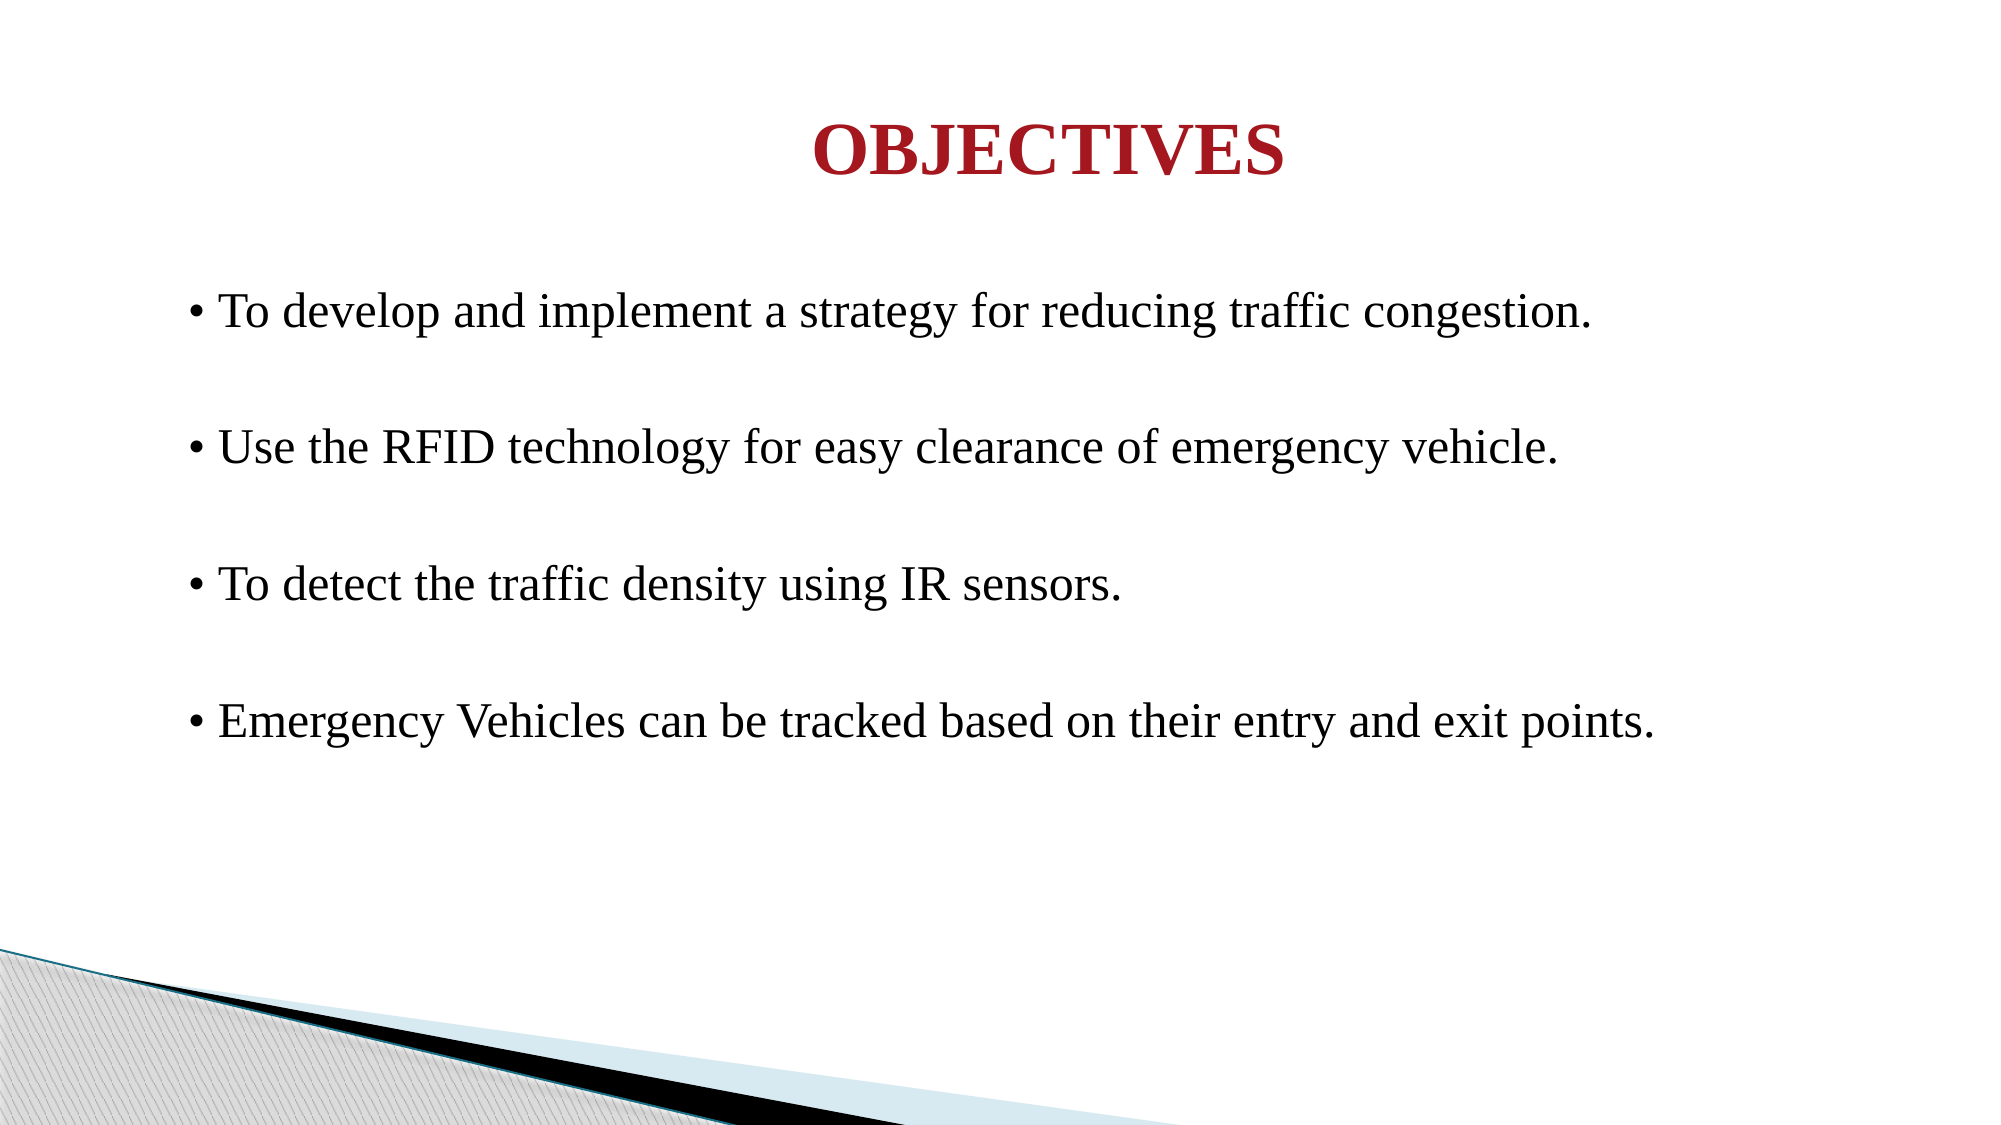

# OBJECTIVES
• To develop and implement a strategy for reducing traffic congestion.

• Use the RFID technology for easy clearance of emergency vehicle.

• To detect the traffic density using IR sensors.

• Emergency Vehicles can be tracked based on their entry and exit points.